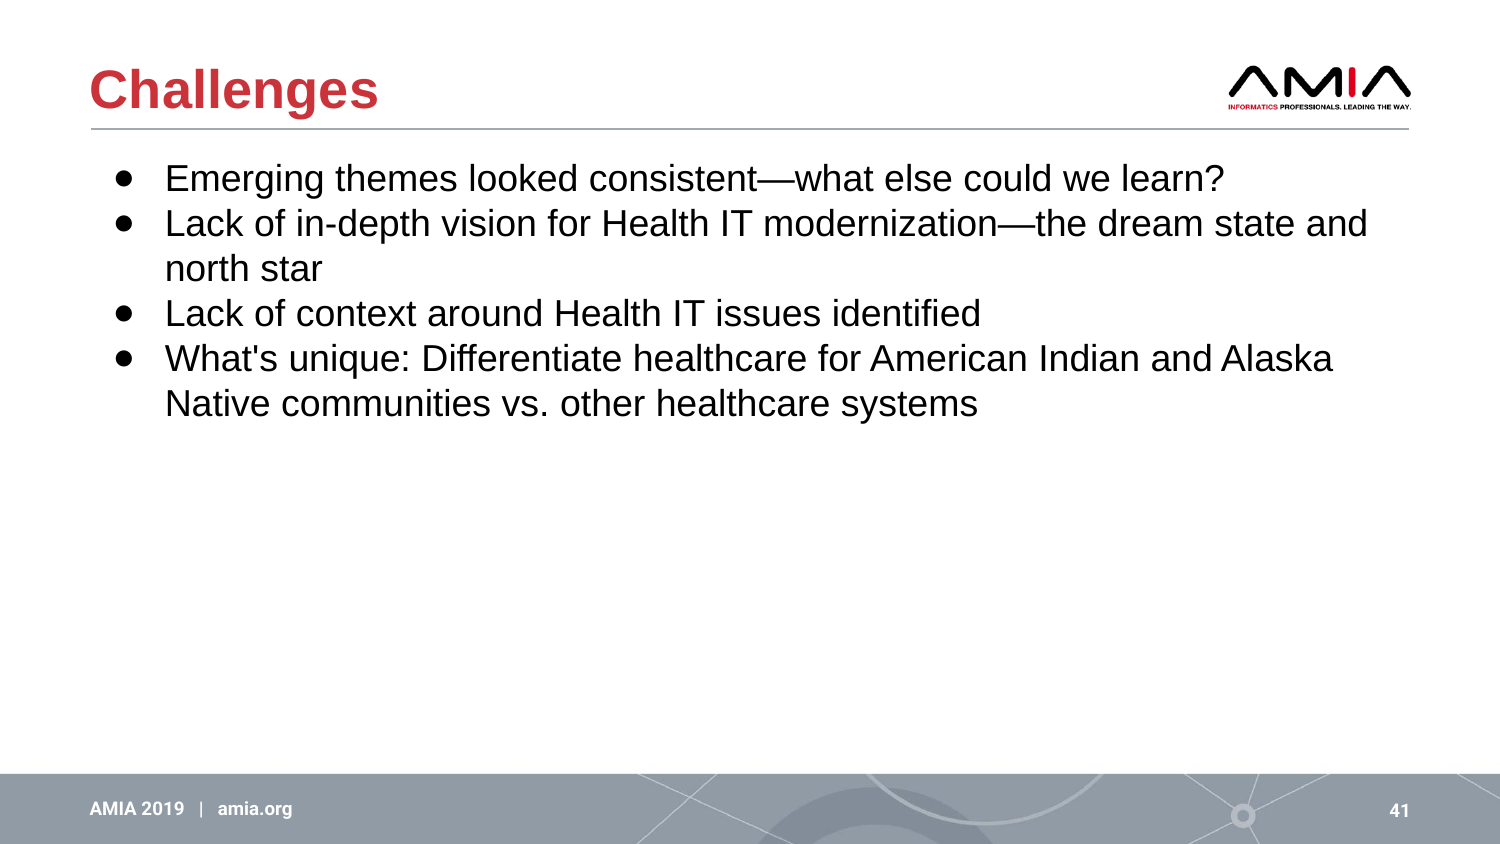

# Challenges
Emerging themes looked consistent—what else could we learn?
Lack of in-depth vision for Health IT modernization—the dream state and north star
Lack of context around Health IT issues identified
What's unique: Differentiate healthcare for American Indian and Alaska Native communities vs. other healthcare systems

AMIA 2019   |   amia.org
41